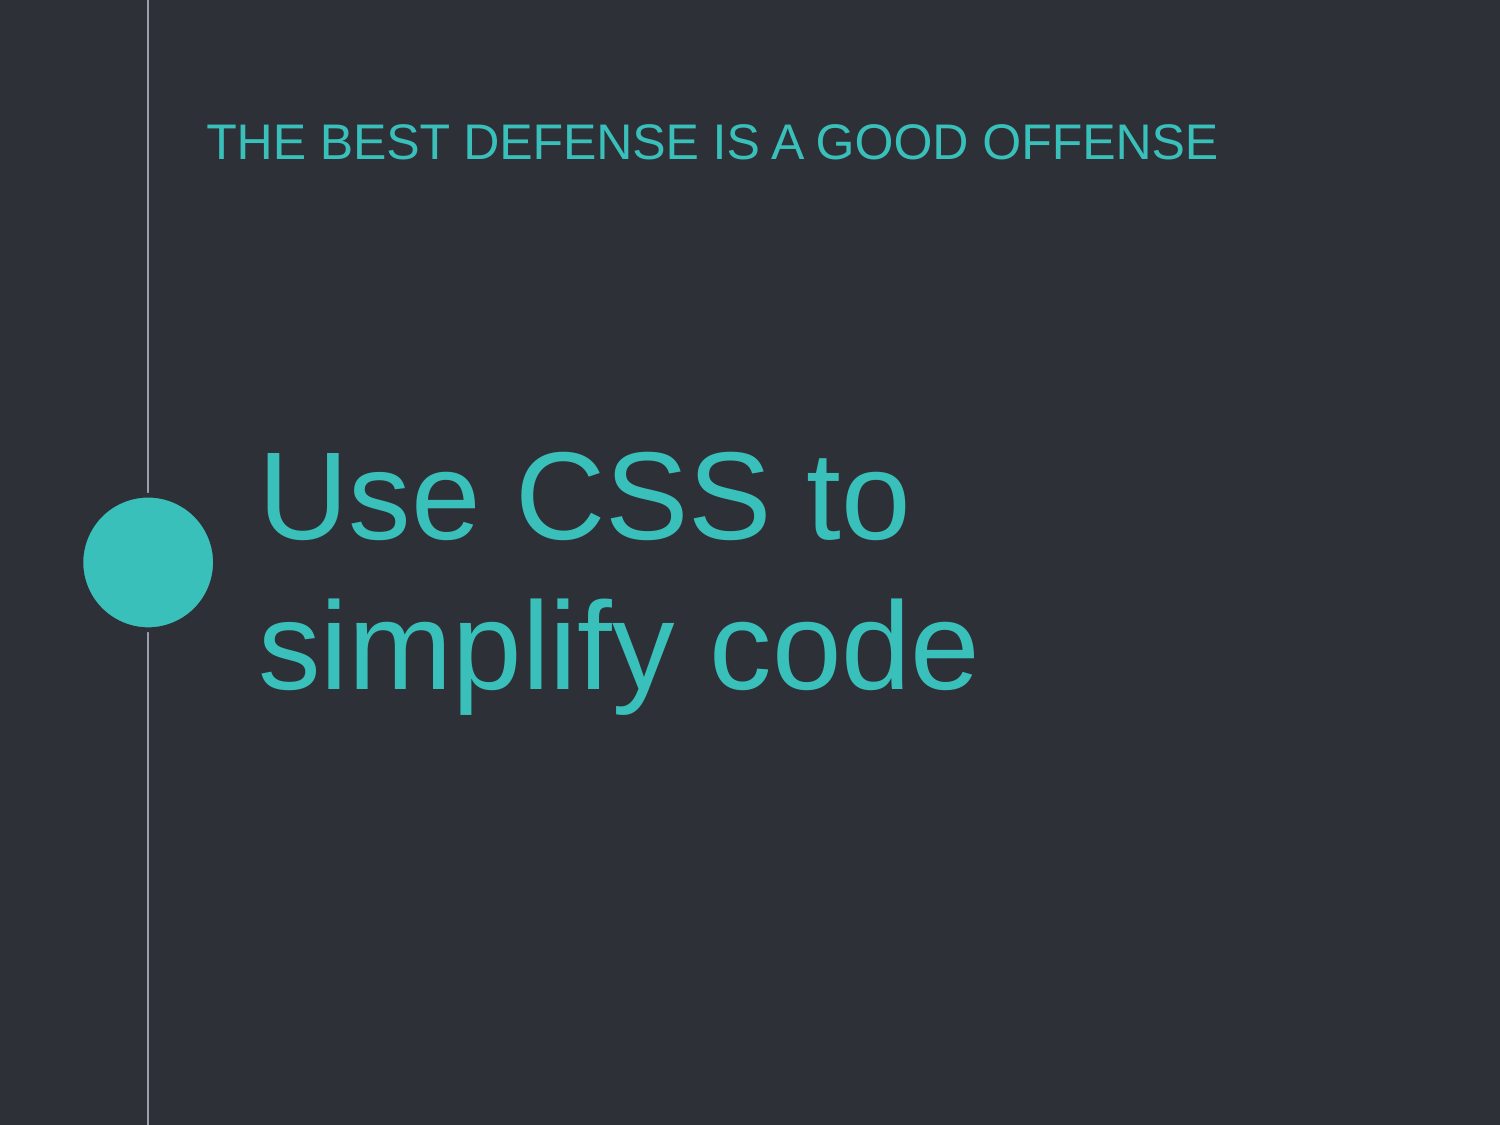

THE BEST DEFENSE IS A GOOD OFFENSE
Use CSS to simplify code